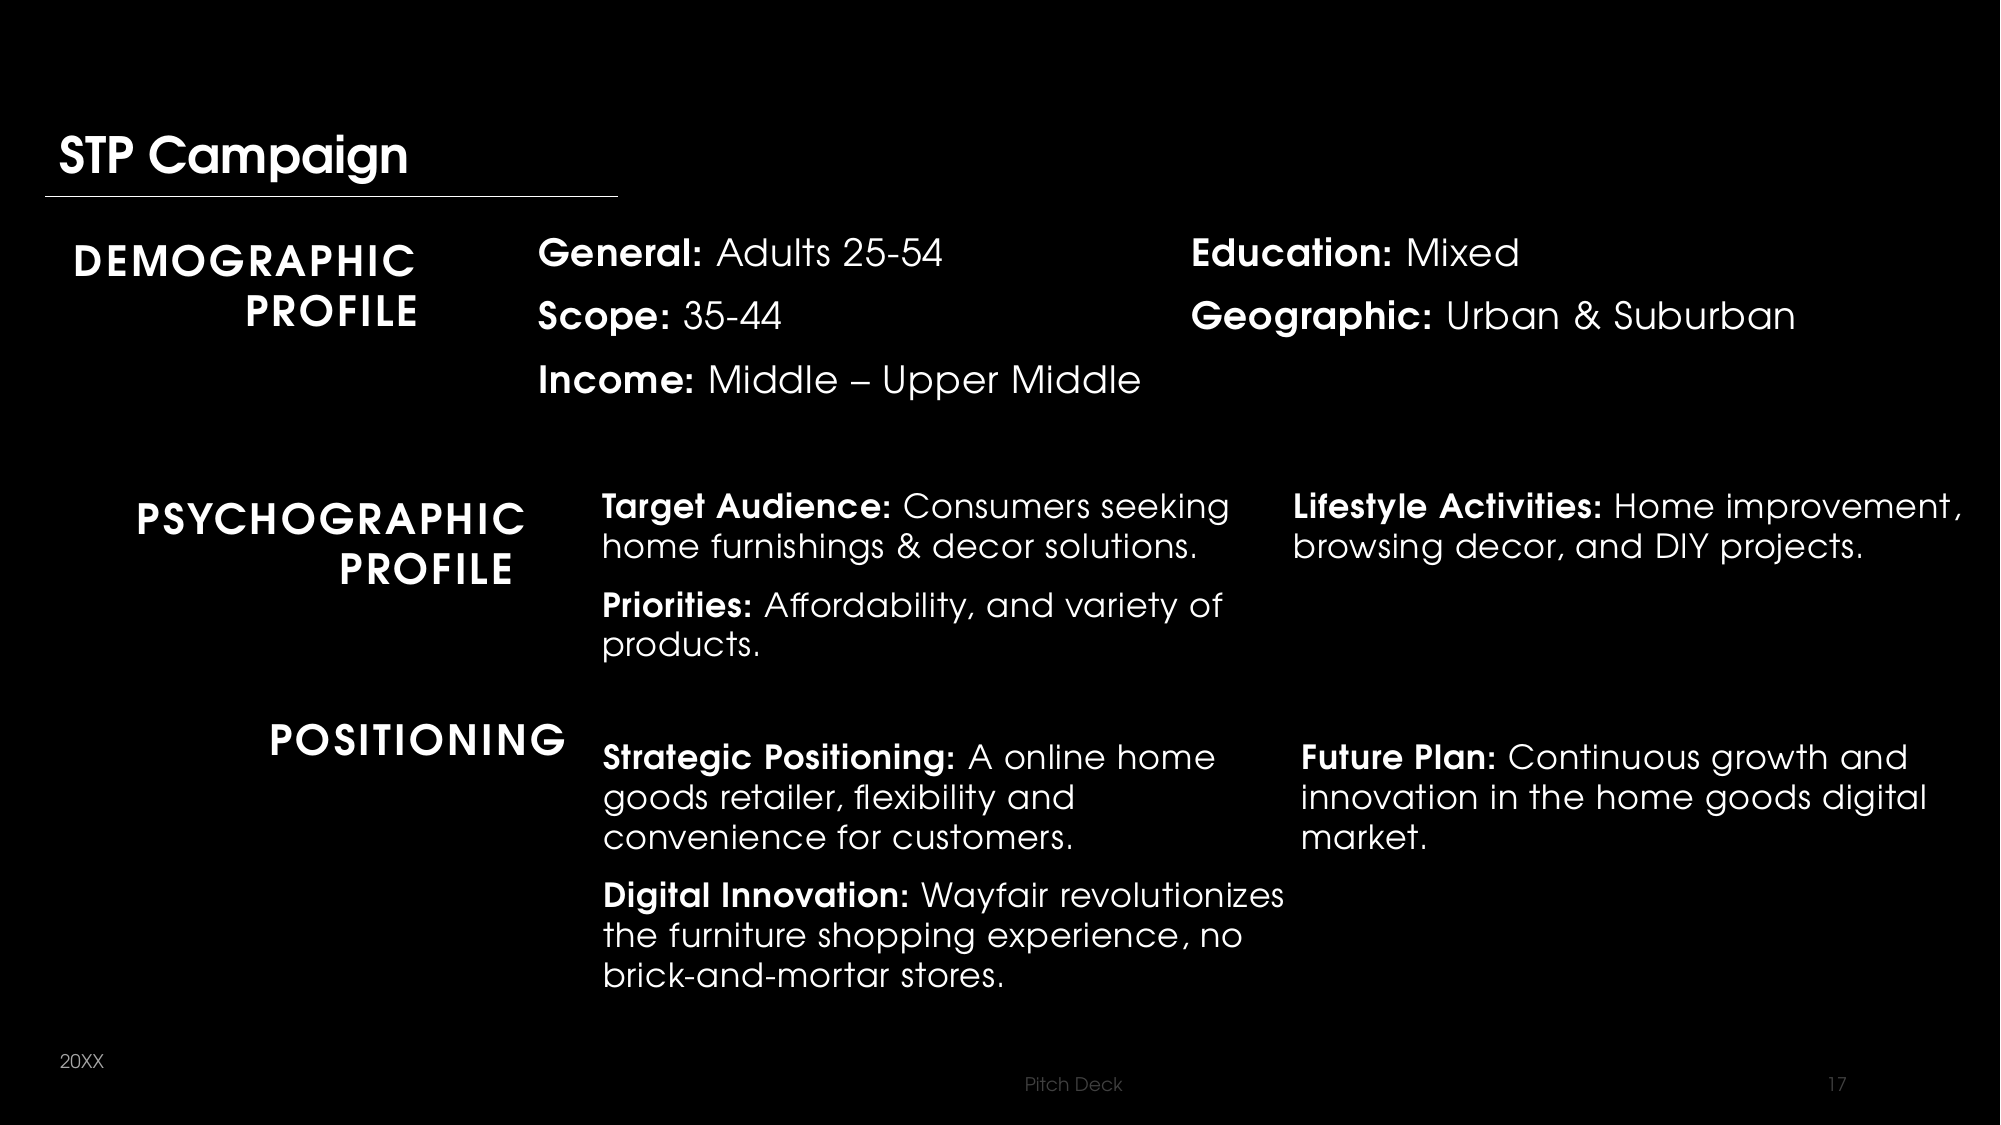

STP Campaign
General: Adults 25-54
Scope: 35-44
Income: Middle – Upper Middle
Education: Mixed
Geographic: Urban & Suburban

Demographic Profile
Target Audience: Consumers seeking home furnishings & decor solutions.
Priorities: Affordability, and variety of products.
Lifestyle Activities: Home improvement, browsing decor, and DIY projects.
Psychographic Profile
Positioning

Strategic Positioning: A online home goods retailer, flexibility and convenience for customers.
Digital Innovation: Wayfair revolutionizes the furniture shopping experience, no brick-and-mortar stores.
Future Plan: Continuous growth and innovation in the home goods digital market.
20XX
Pitch Deck
17